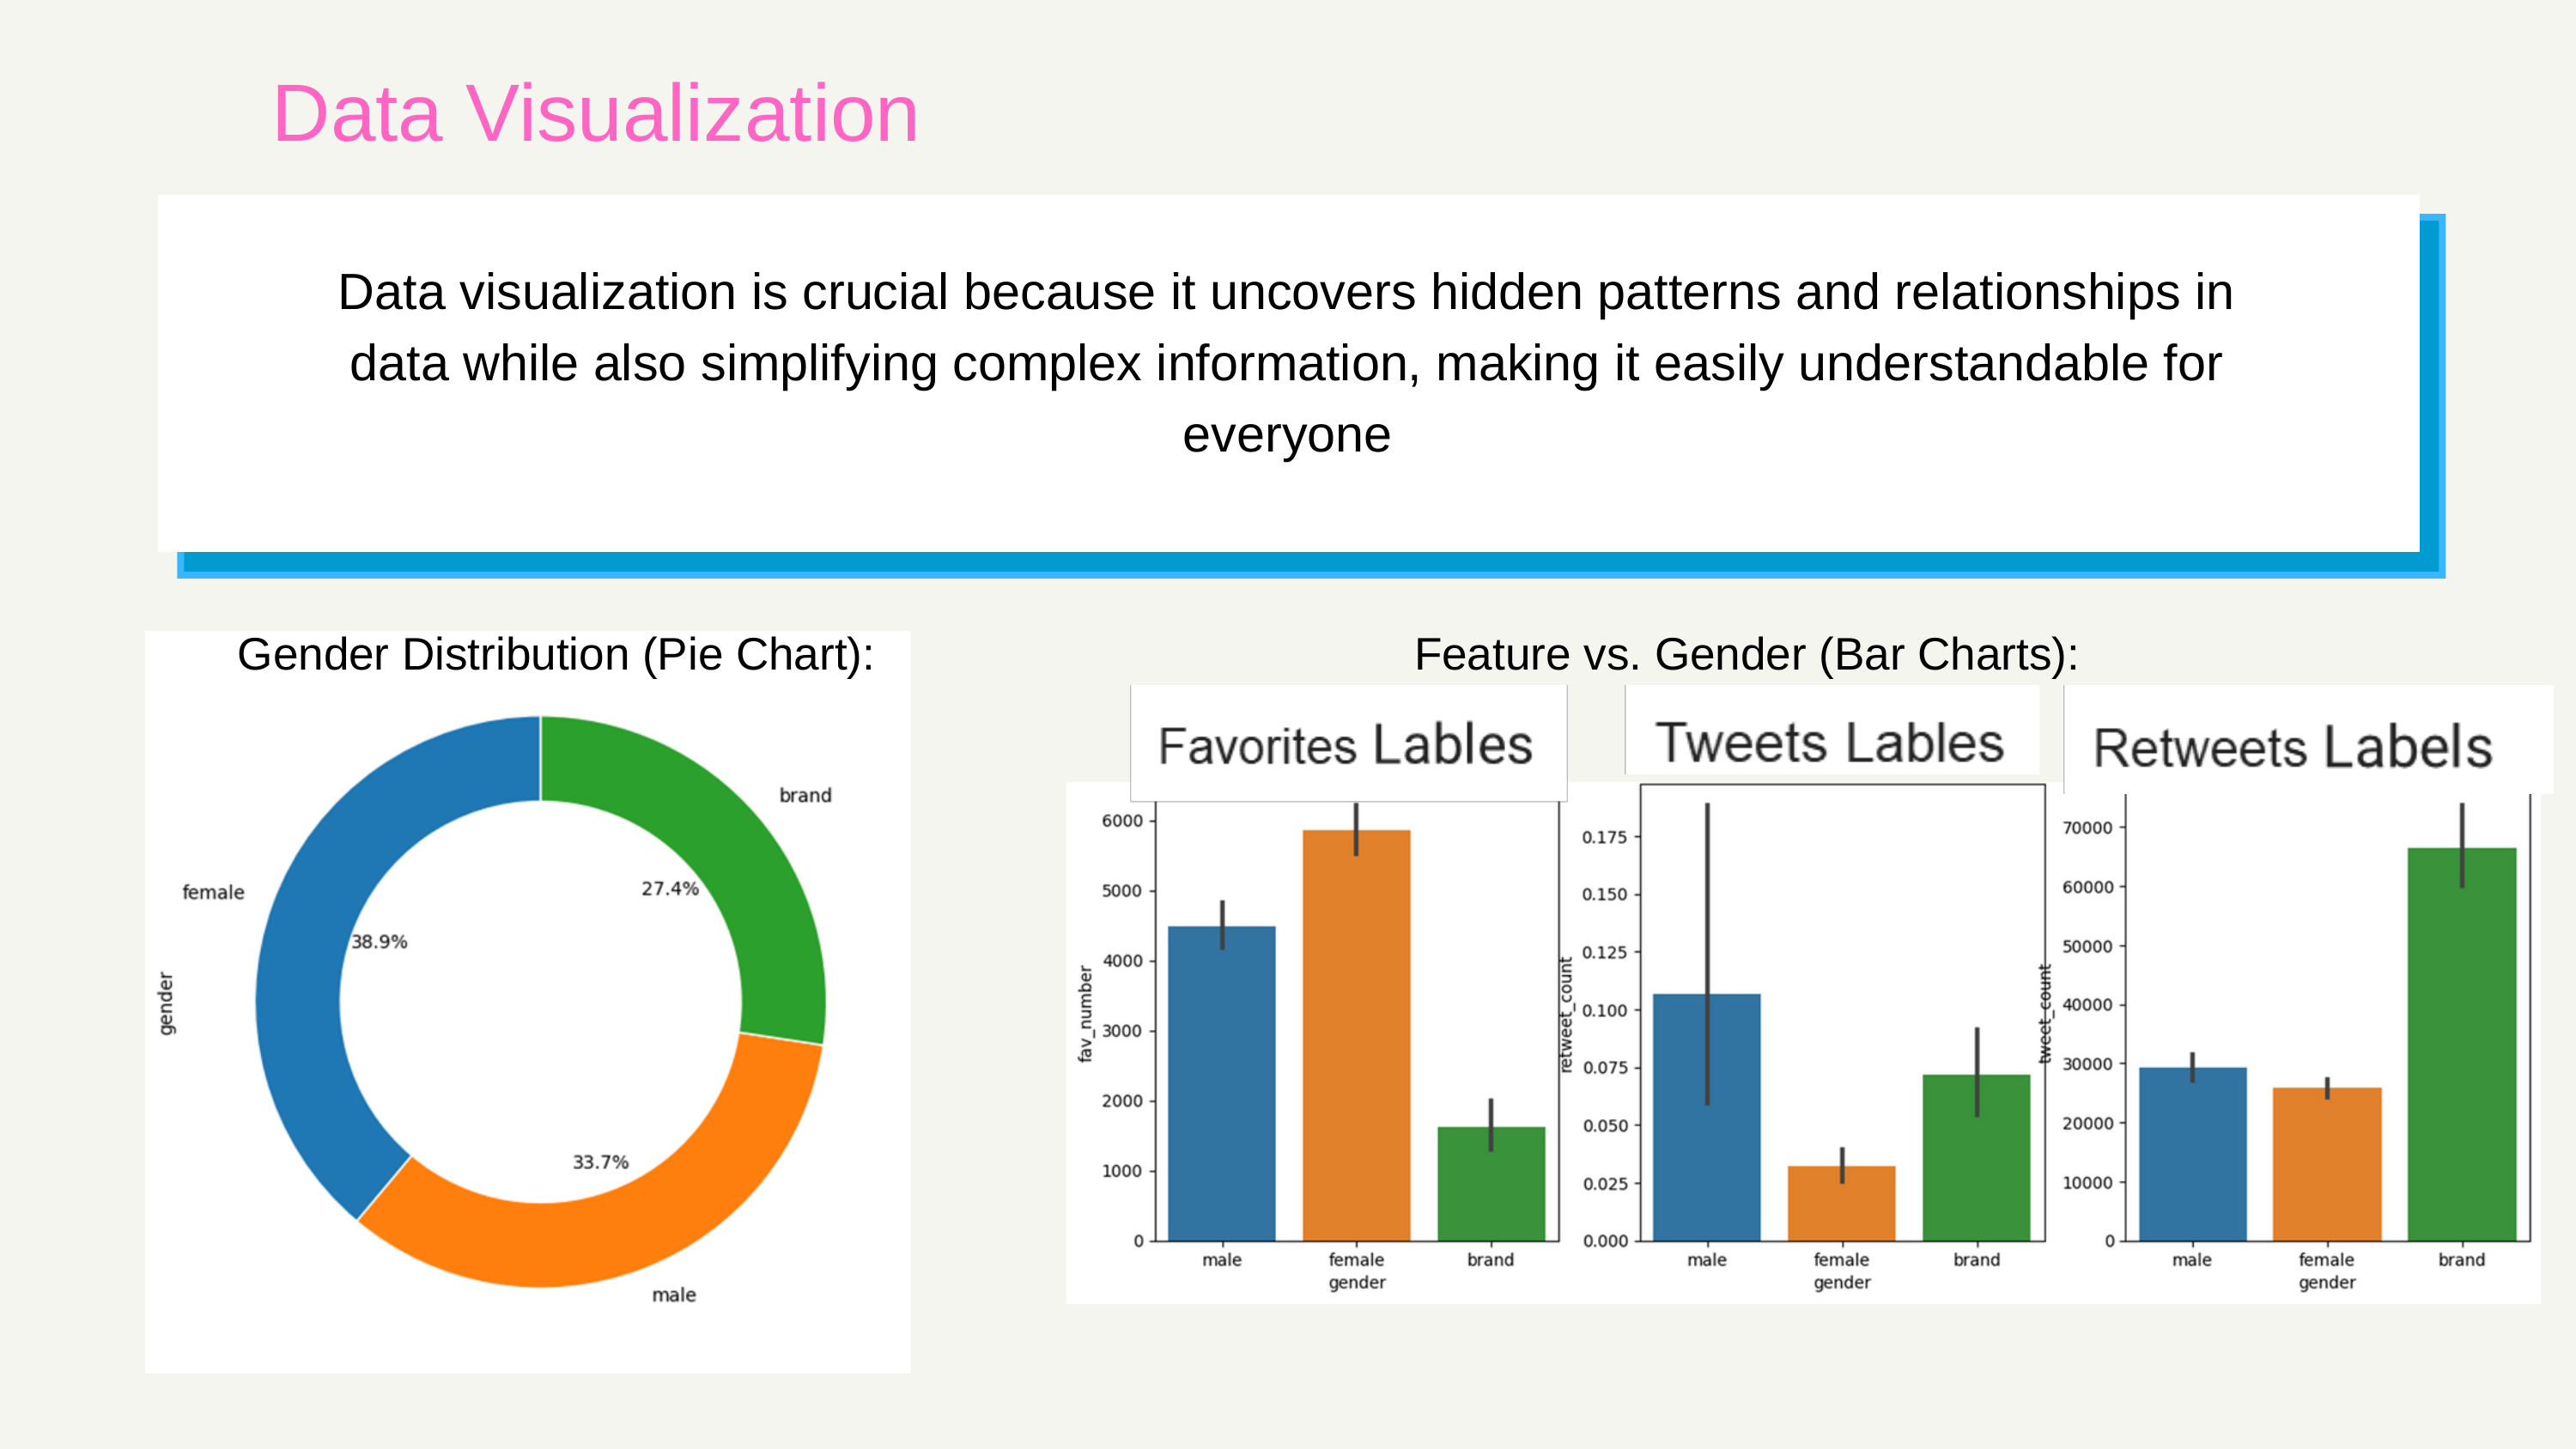

Data Visualization

Data visualization is crucial because it uncovers hidden patterns and relationships in data while also simplifying complex information, making it easily understandable for everyone
Gender Distribution (Pie Chart):
Feature vs. Gender (Bar Charts):